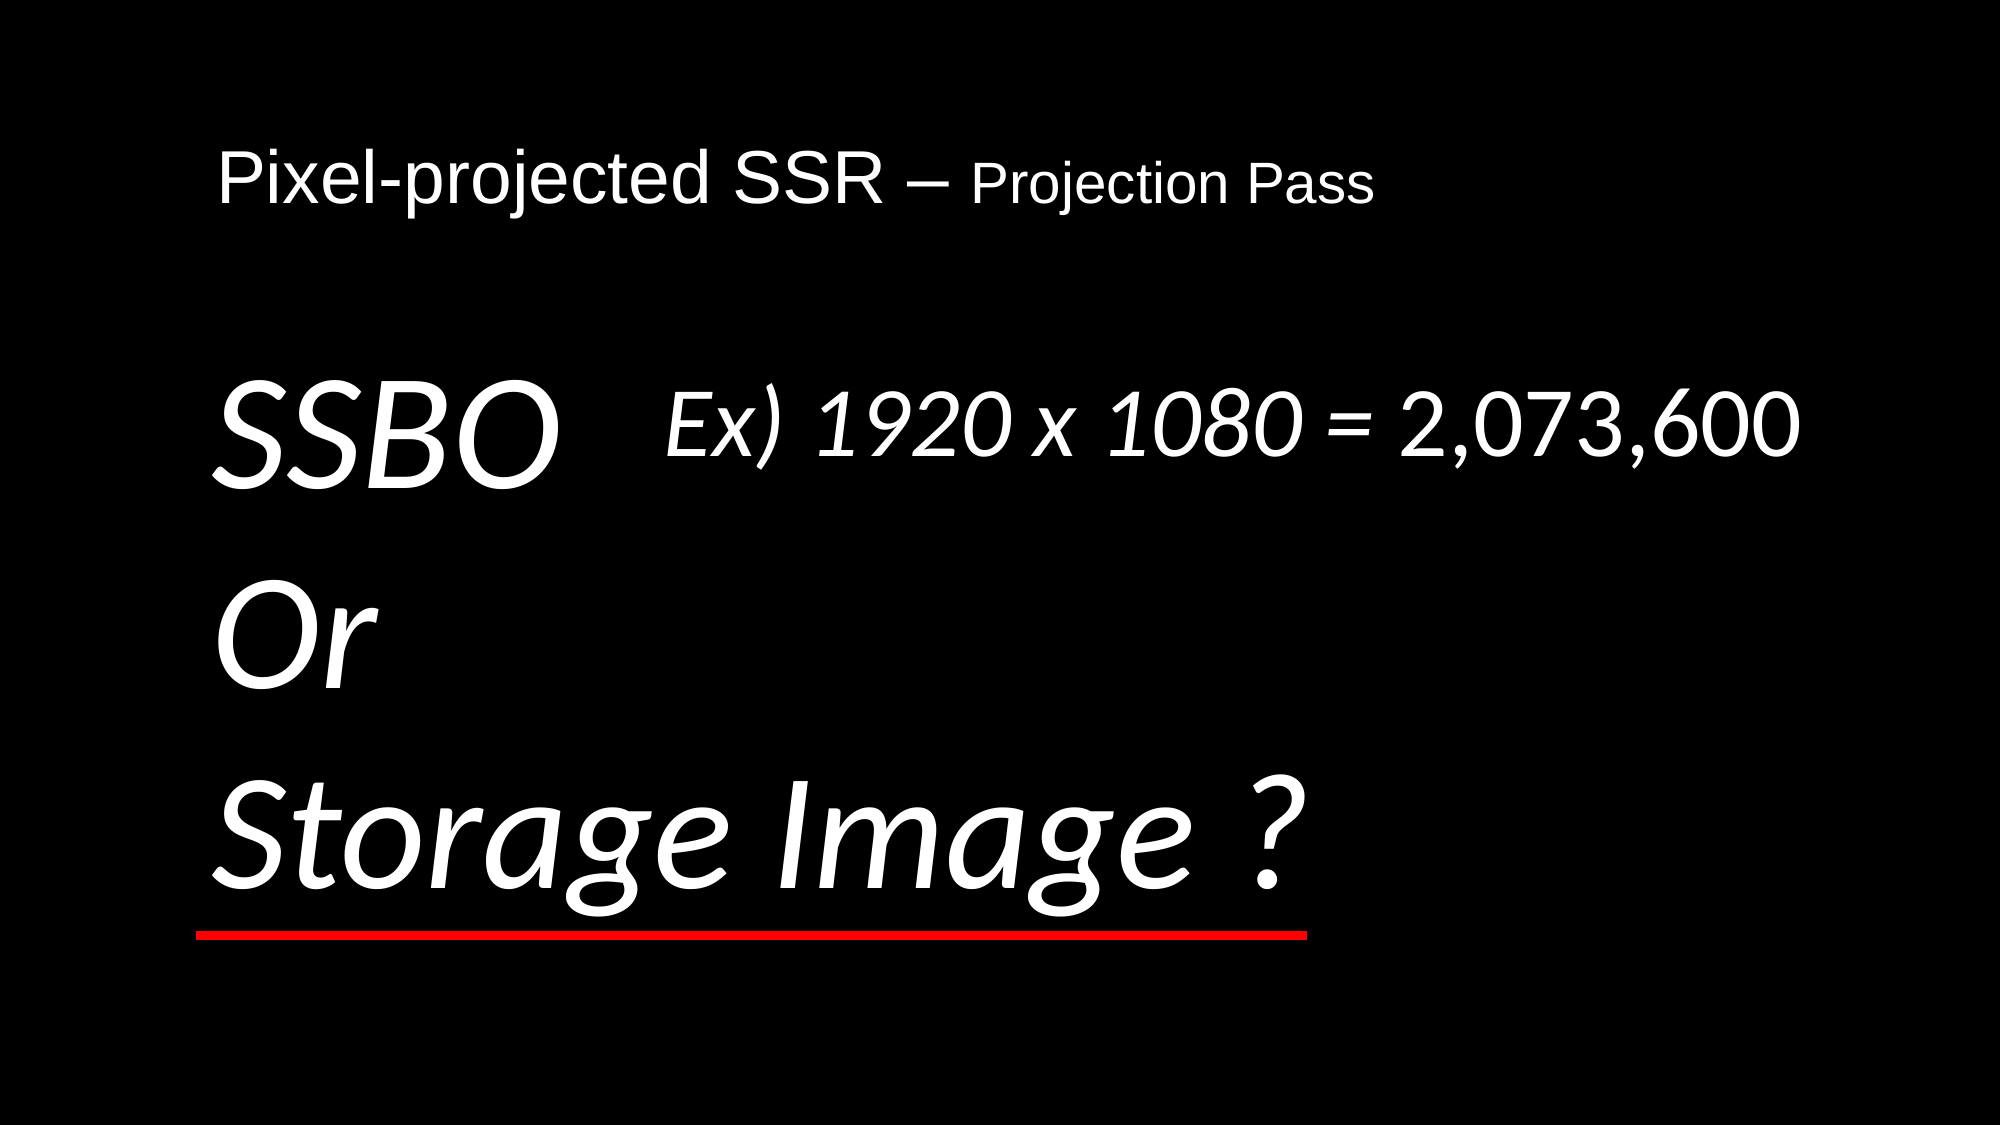

Pixel-projected SSR – Projection Pass
SSBO
Or
Storage Image ?
Ex) 1920 x 1080 = 2,073,600